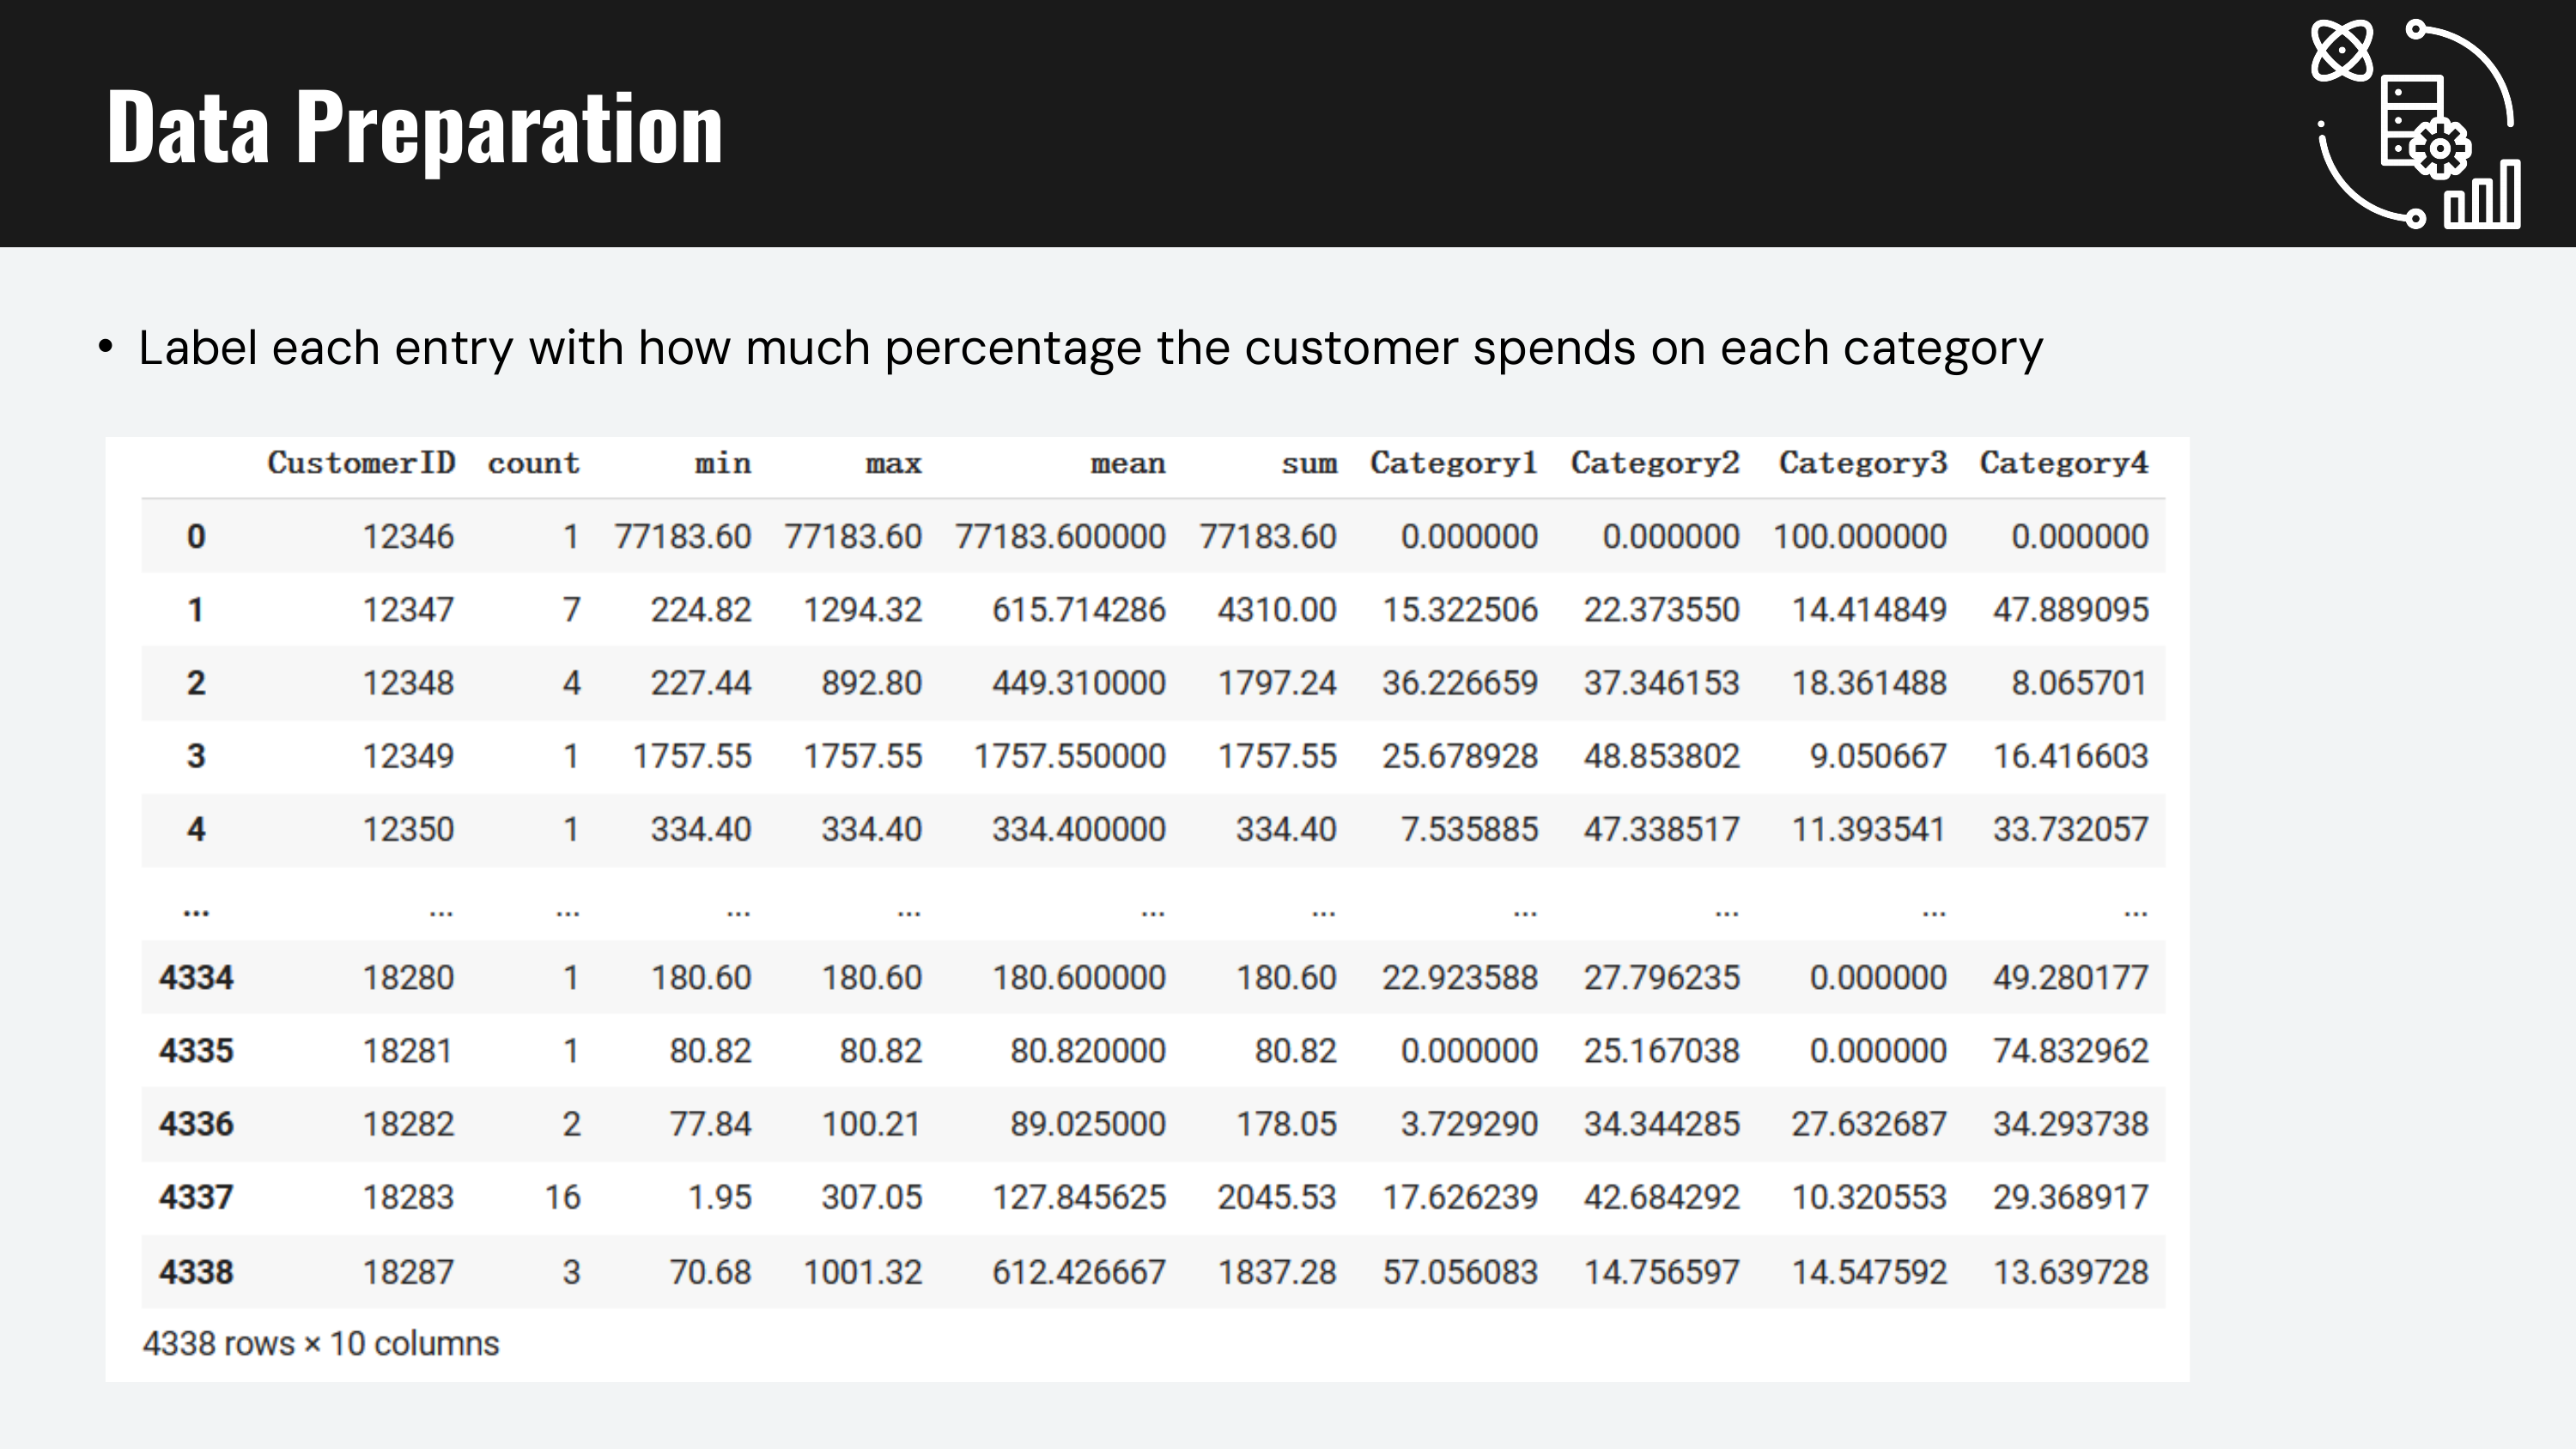

Data Preparation
Label each entry with how much percentage the customer spends on each category